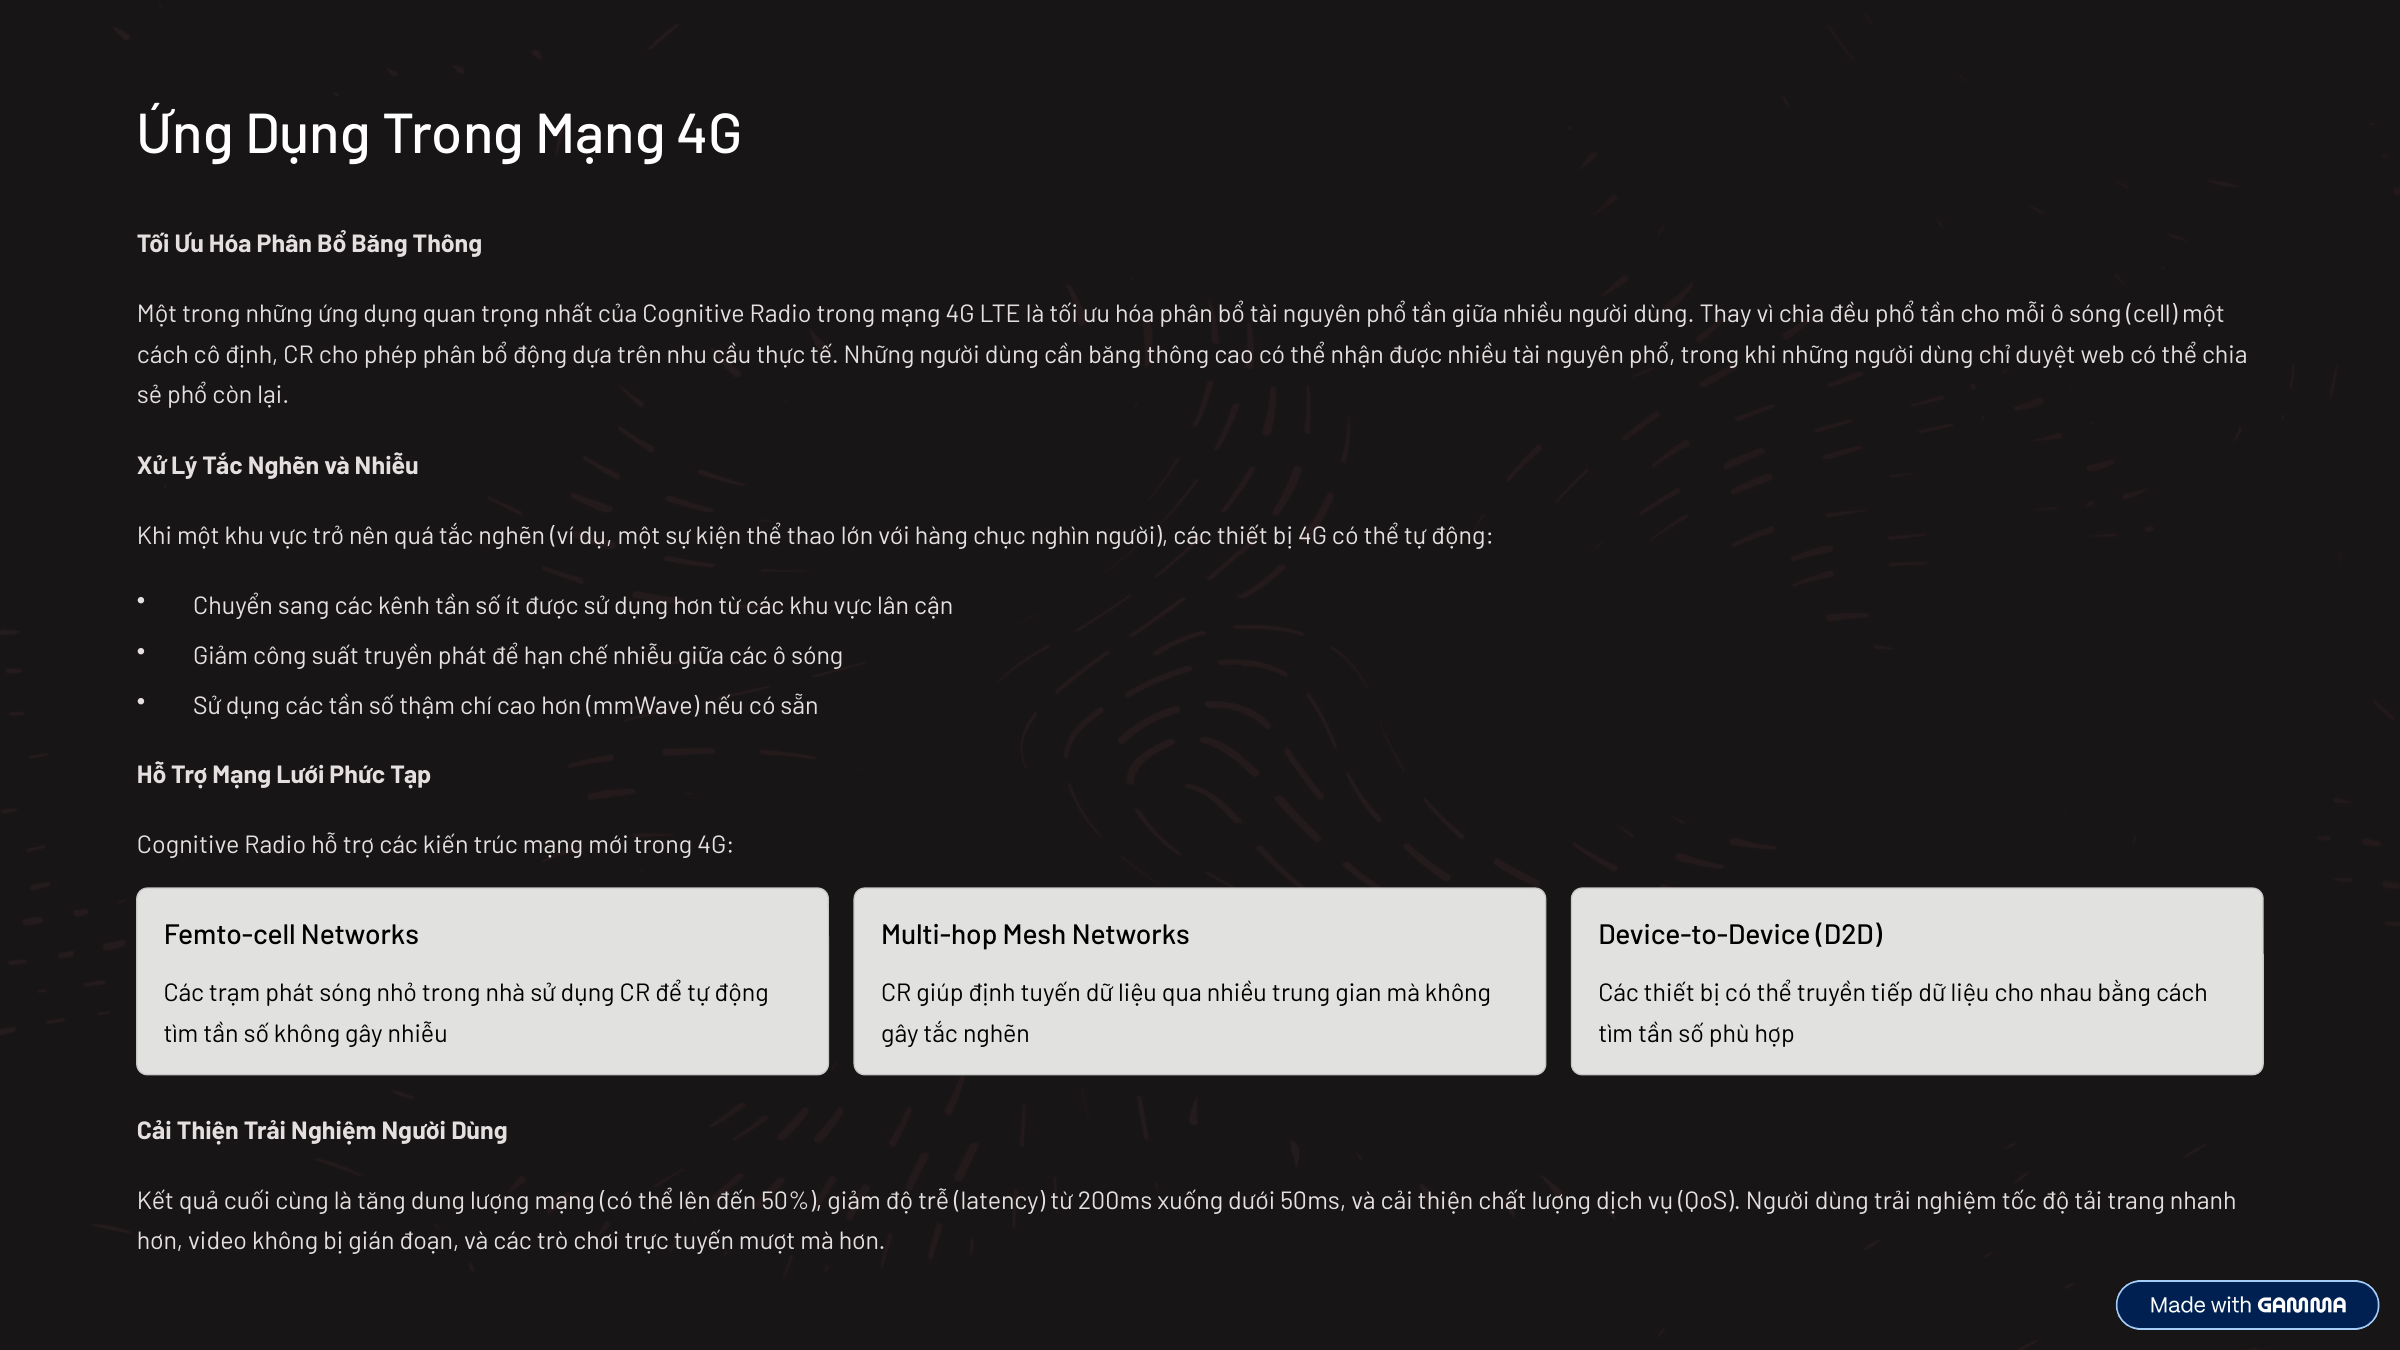

Ứng Dụng Trong Mạng 4G
Tối Ưu Hóa Phân Bổ Băng Thông
Một trong những ứng dụng quan trọng nhất của Cognitive Radio trong mạng 4G LTE là tối ưu hóa phân bổ tài nguyên phổ tần giữa nhiều người dùng. Thay vì chia đều phổ tần cho mỗi ô sóng (cell) một cách cô định, CR cho phép phân bổ động dựa trên nhu cầu thực tế. Những người dùng cần băng thông cao có thể nhận được nhiều tài nguyên phổ, trong khi những người dùng chỉ duyệt web có thể chia sẻ phổ còn lại.
Xử Lý Tắc Nghẽn và Nhiễu
Khi một khu vực trở nên quá tắc nghẽn (ví dụ, một sự kiện thể thao lớn với hàng chục nghìn người), các thiết bị 4G có thể tự động:
Chuyển sang các kênh tần số ít được sử dụng hơn từ các khu vực lân cận
Giảm công suất truyền phát để hạn chế nhiễu giữa các ô sóng
Sử dụng các tần số thậm chí cao hơn (mmWave) nếu có sẵn
Hỗ Trợ Mạng Lưới Phức Tạp
Cognitive Radio hỗ trợ các kiến trúc mạng mới trong 4G:

Femto-cell Networks
Multi-hop Mesh Networks
Device-to-Device (D2D)
Các trạm phát sóng nhỏ trong nhà sử dụng CR để tự động tìm tần số không gây nhiễu
CR giúp định tuyến dữ liệu qua nhiều trung gian mà không gây tắc nghẽn
Các thiết bị có thể truyền tiếp dữ liệu cho nhau bằng cách tìm tần số phù hợp
Cải Thiện Trải Nghiệm Người Dùng
Kết quả cuối cùng là tăng dung lượng mạng (có thể lên đến 50%), giảm độ trễ (latency) từ 200ms xuống dưới 50ms, và cải thiện chất lượng dịch vụ (QoS). Người dùng trải nghiệm tốc độ tải trang nhanh hơn, video không bị gián đoạn, và các trò chơi trực tuyến mượt mà hơn.